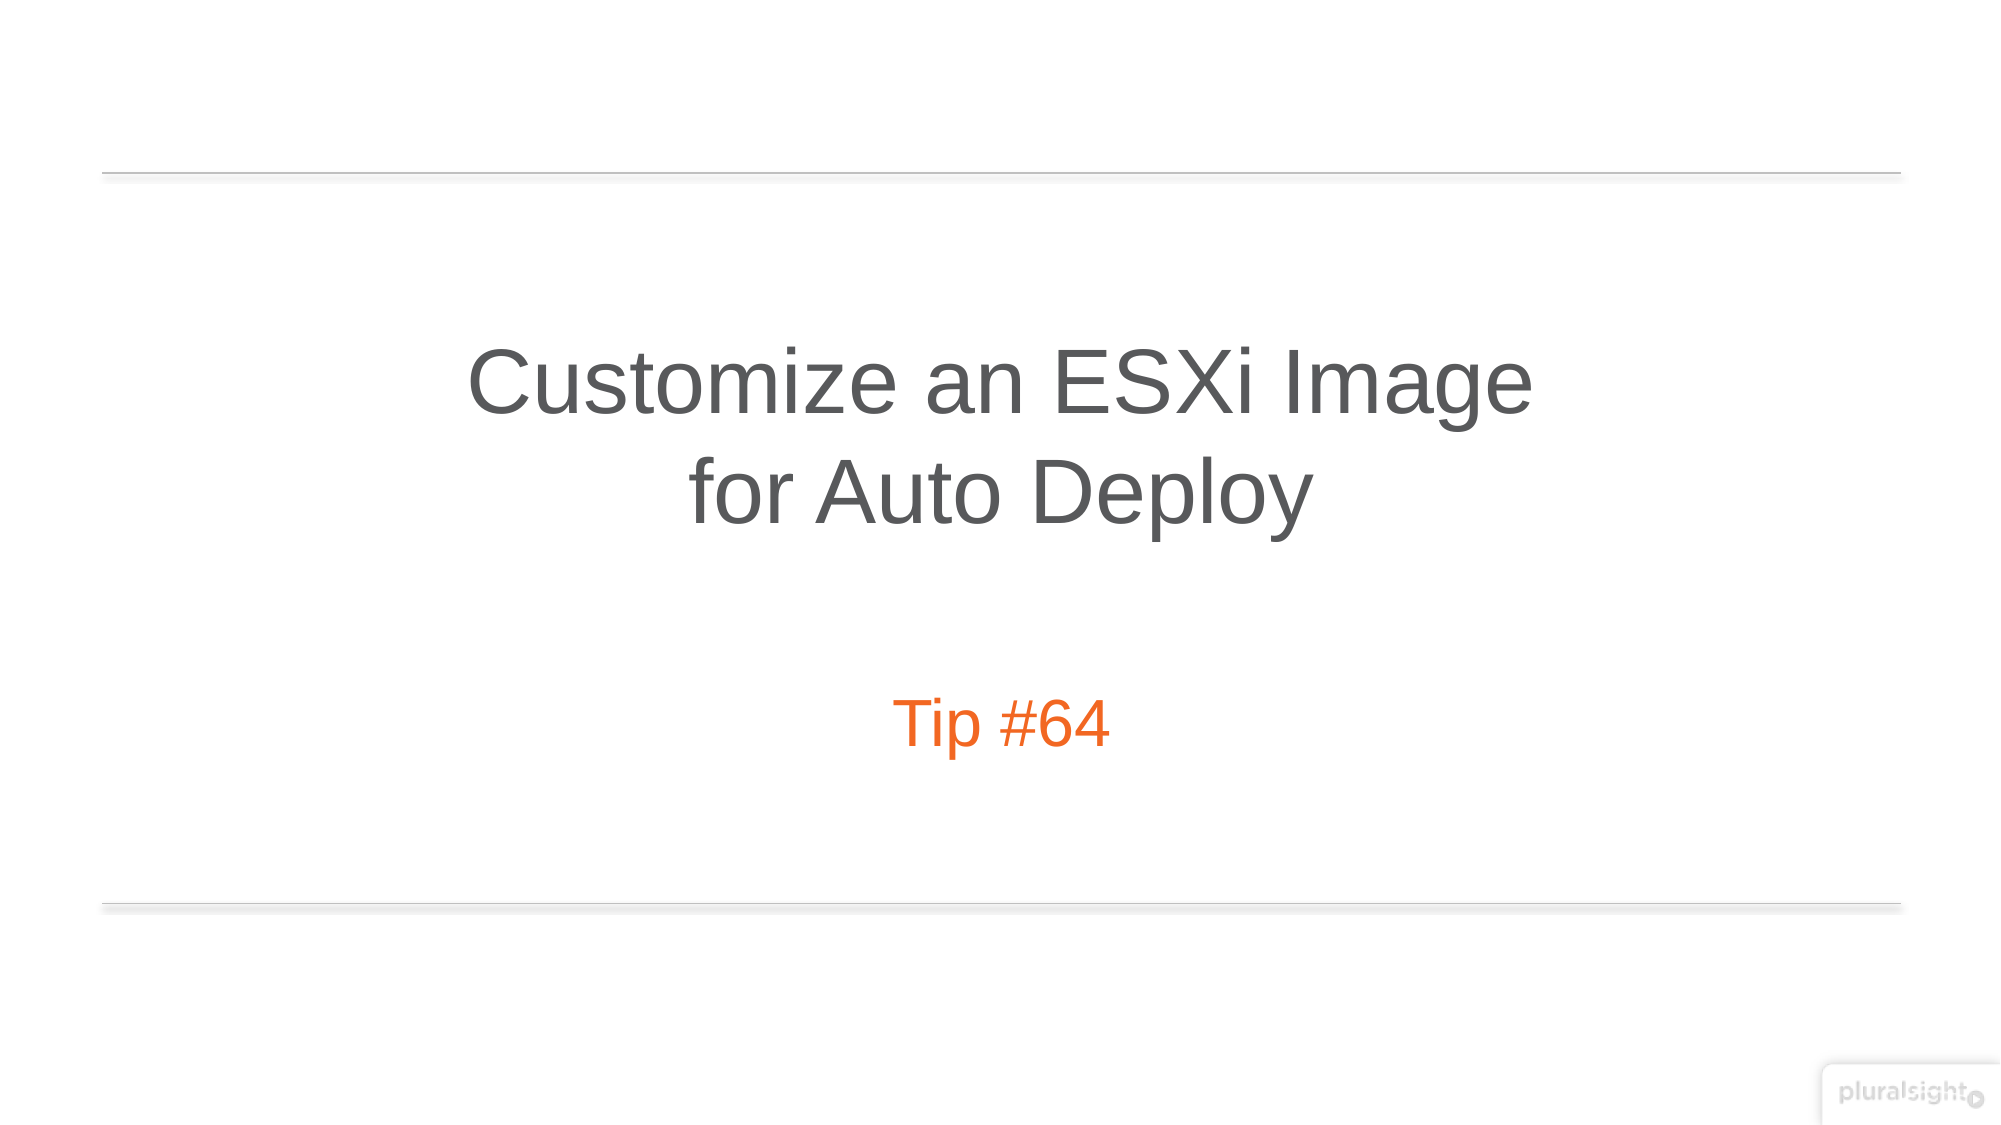

Customize an ESXi Image
for Auto Deploy

Tip #64